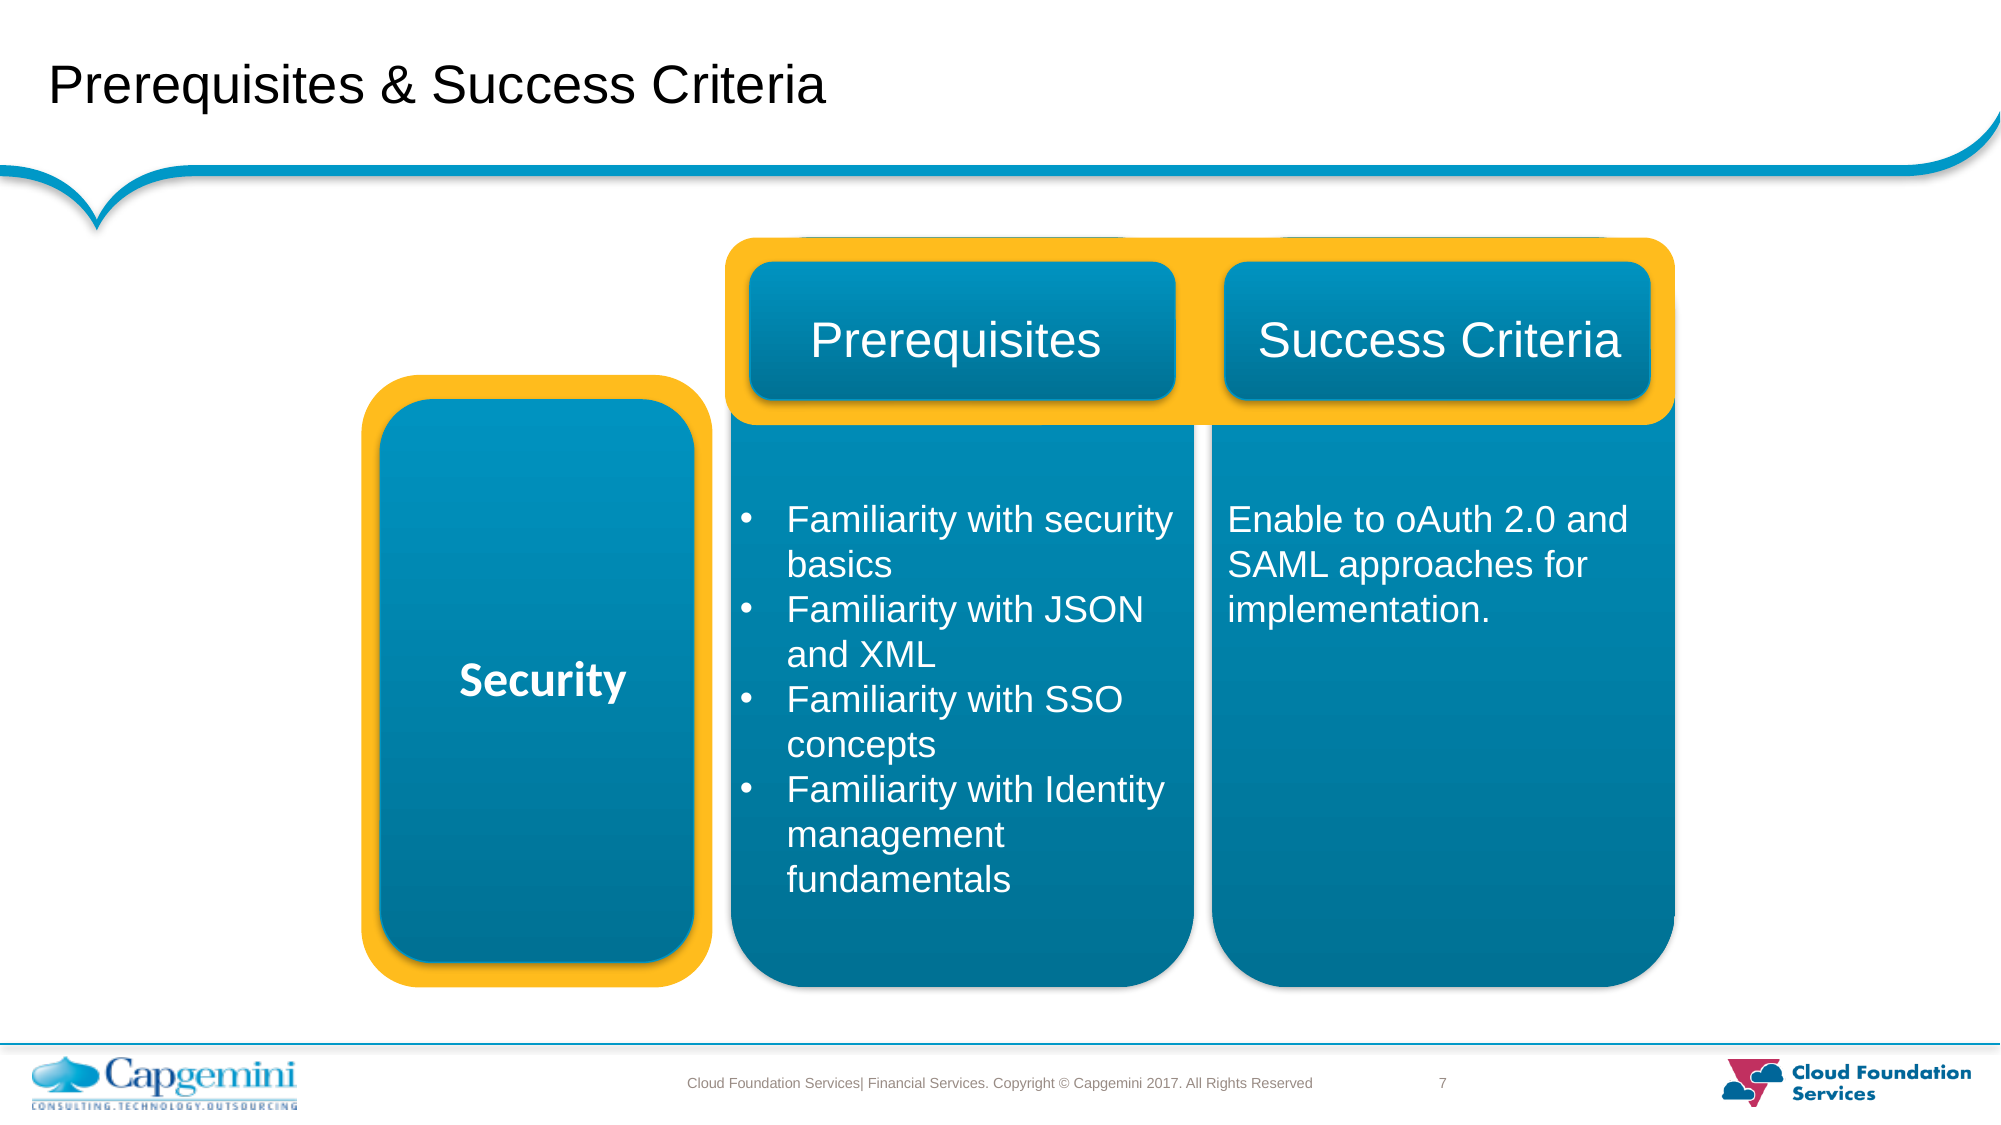

# Prerequisites & Success Criteria

Prerequisites
Success Criteria

Security
Familiarity with security basics
Familiarity with JSON and XML
Familiarity with SSO concepts
Familiarity with Identity management fundamentals

Enable to oAuth 2.0 and SAML approaches for implementation.